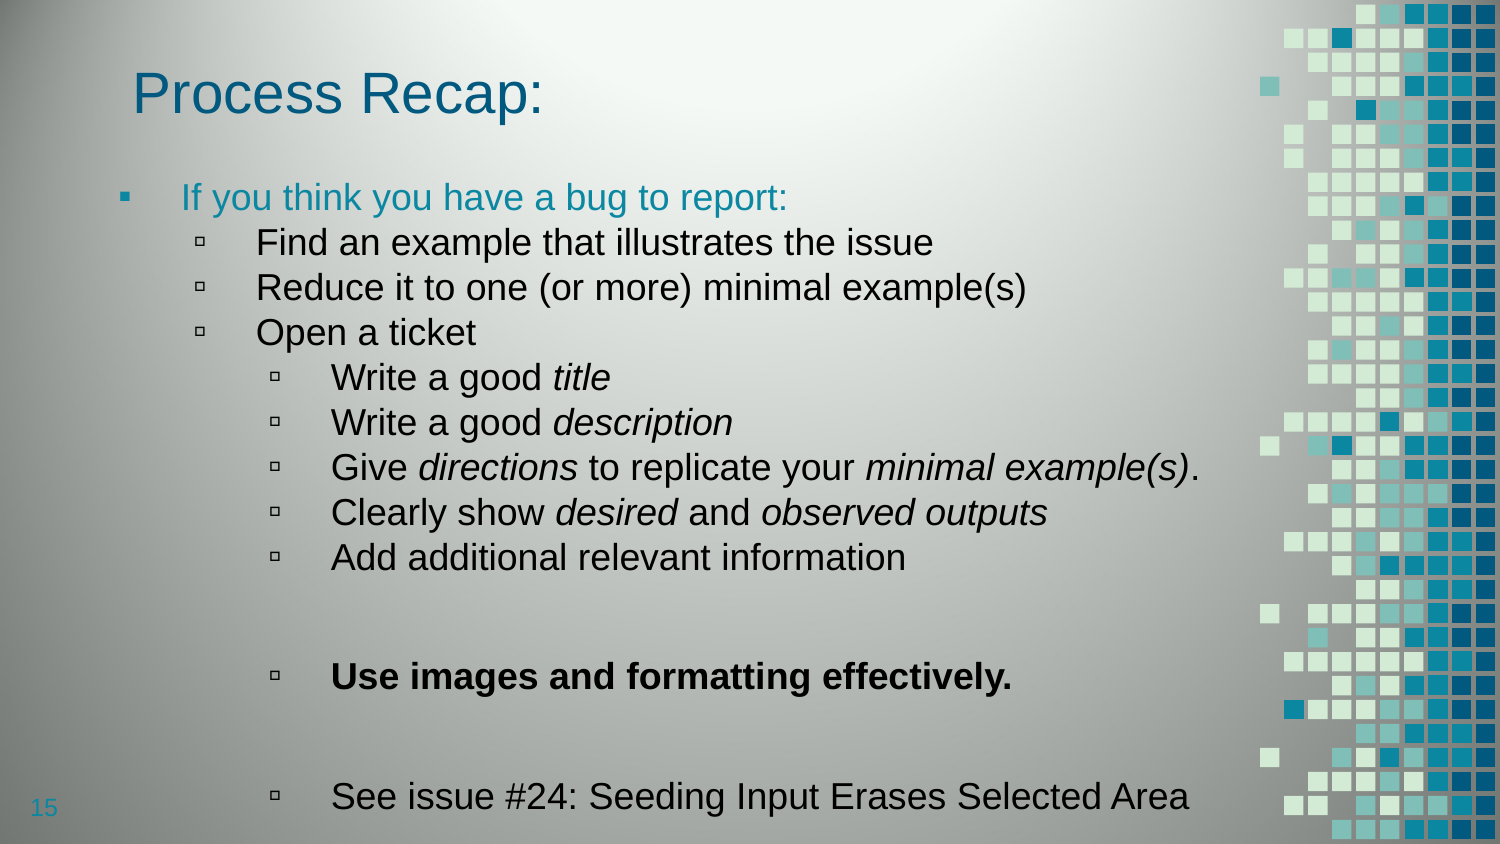

# Process Recap:
If you think you have a bug to report:
Find an example that illustrates the issue
Reduce it to one (or more) minimal example(s)
Open a ticket
Write a good title
Write a good description
Give directions to replicate your minimal example(s).
Clearly show desired and observed outputs
Add additional relevant information

Use images and formatting effectively.

See issue #24: Seeding Input Erases Selected Area

15